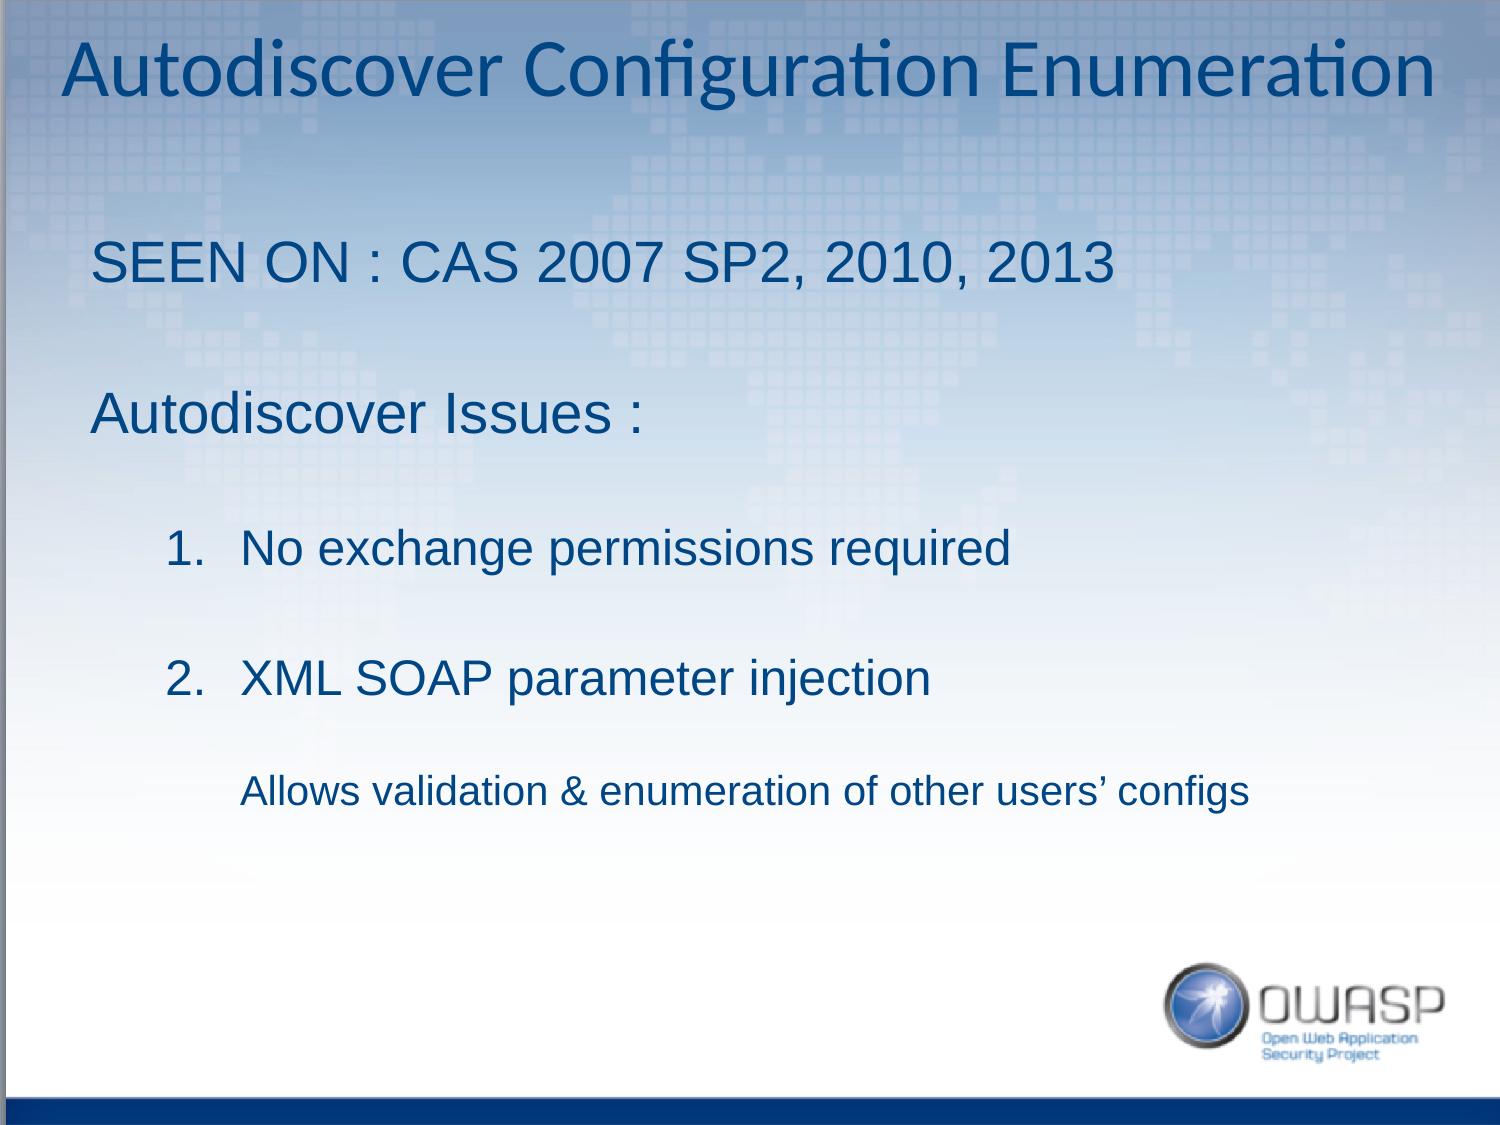

Autodiscover Configuration Enumeration
SEEN ON : CAS 2007 SP2, 2010, 2013
Autodiscover Issues :
No exchange permissions required
XML SOAP parameter injection
Allows validation & enumeration of other users’ configs